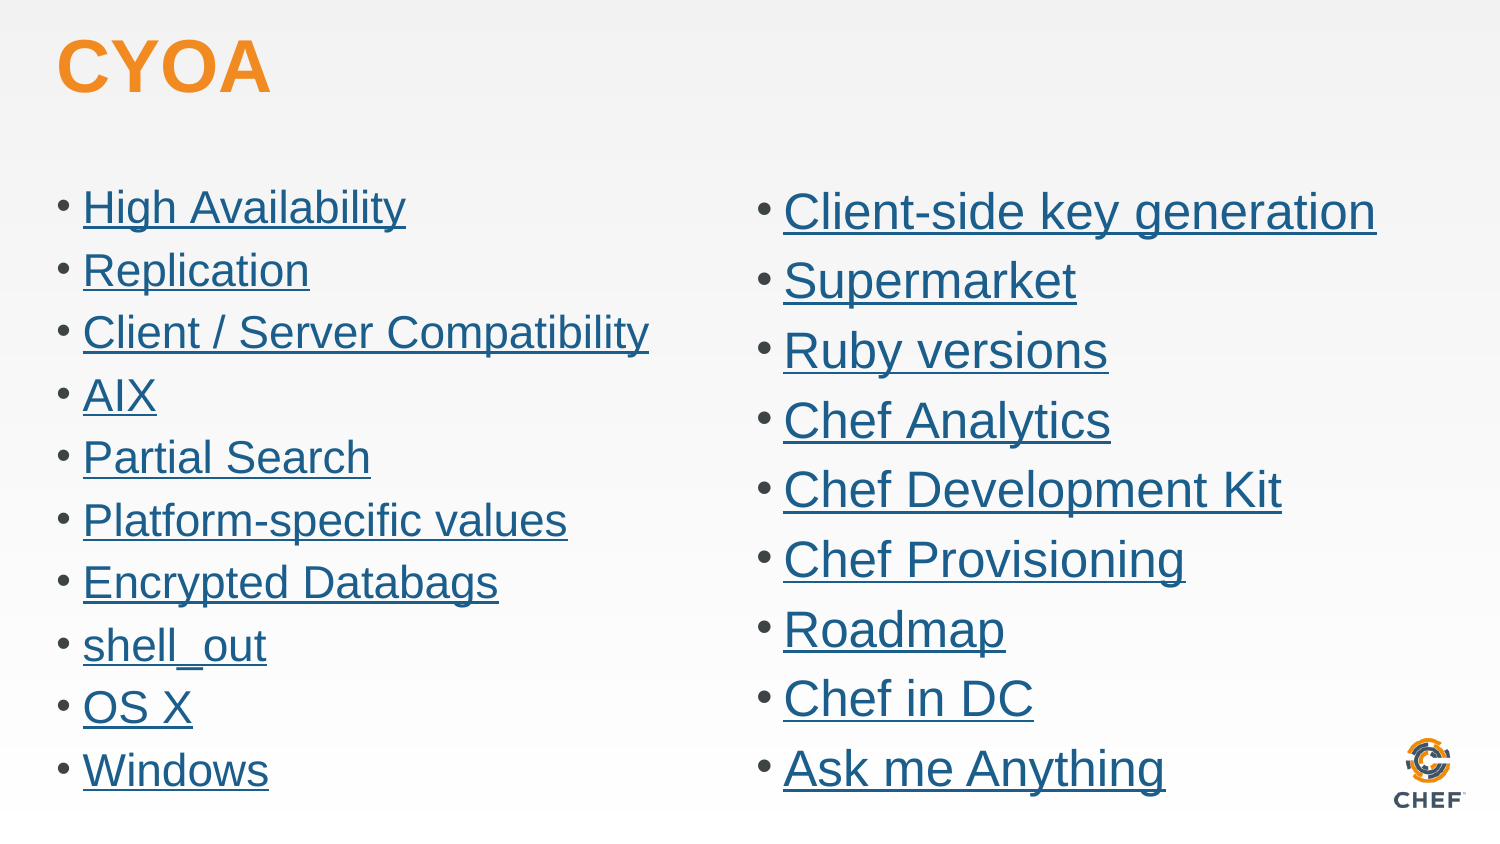

# CYOA
High Availability
Replication
Client / Server Compatibility
AIX
Partial Search
Platform-specific values
Encrypted Databags
shell_out
OS X
Windows
Client-side key generation
Supermarket
Ruby versions
Chef Analytics
Chef Development Kit
Chef Provisioning
Roadmap
Chef in DC
Ask me Anything